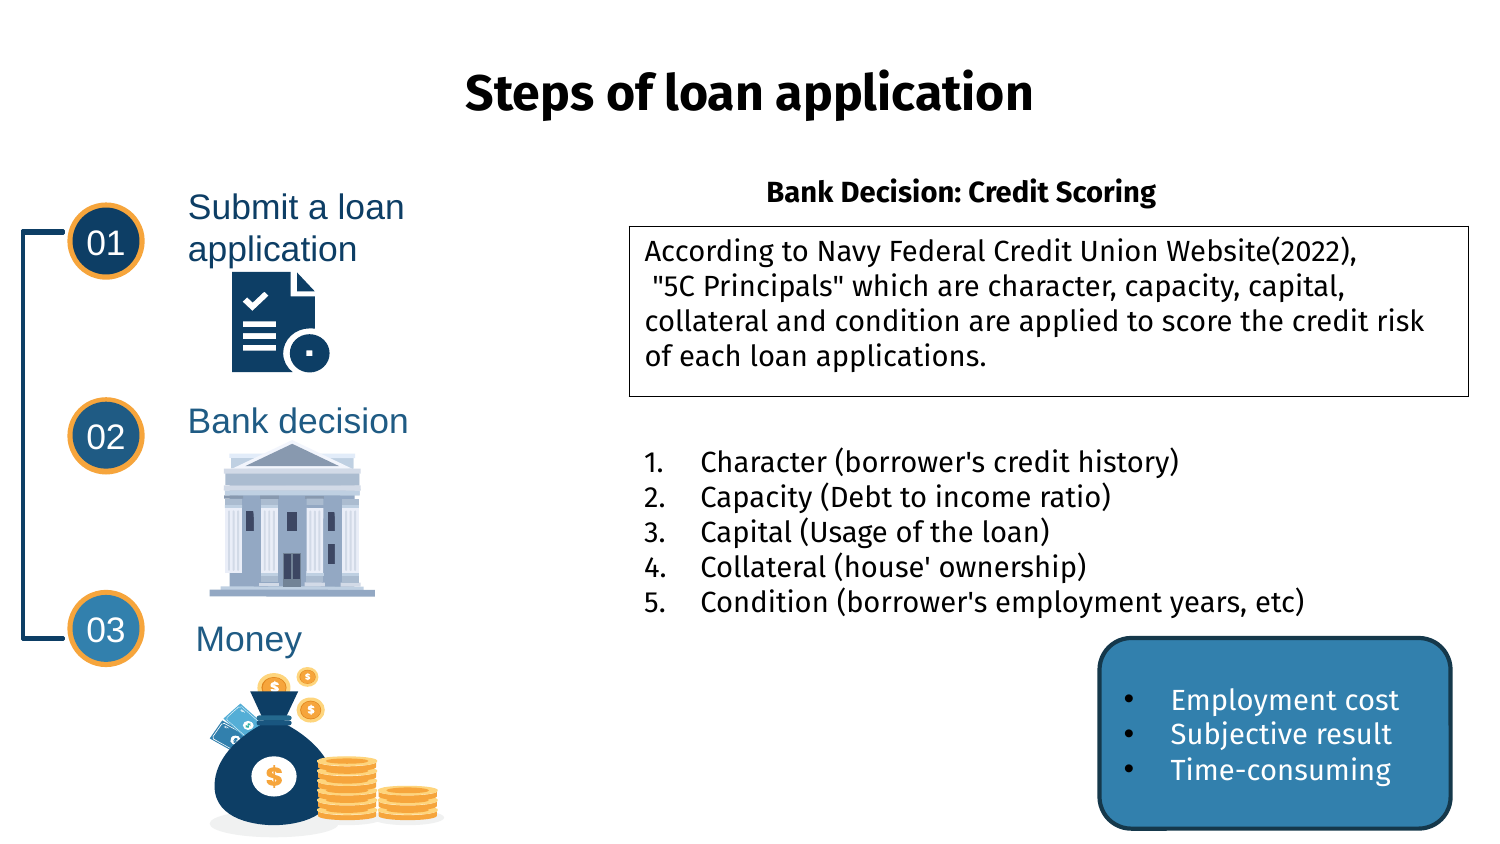

# Steps of loan application
Bank Decision: Credit Scoring
Submit a loan application

01

02

03
| According to Navy Federal Credit Union Website(2022),  "5C Principals" which are character, capacity, capital, collateral and condition are applied to score the credit risk of each loan applications. |
| --- |

Character (borrower's credit history)
Capacity (Debt to income ratio)
Capital (Usage of the loan)
Collateral (house' ownership)
Condition (borrower's employment years, etc)

Bank decision

Money

Employment cost
Subjective result
Time-consuming